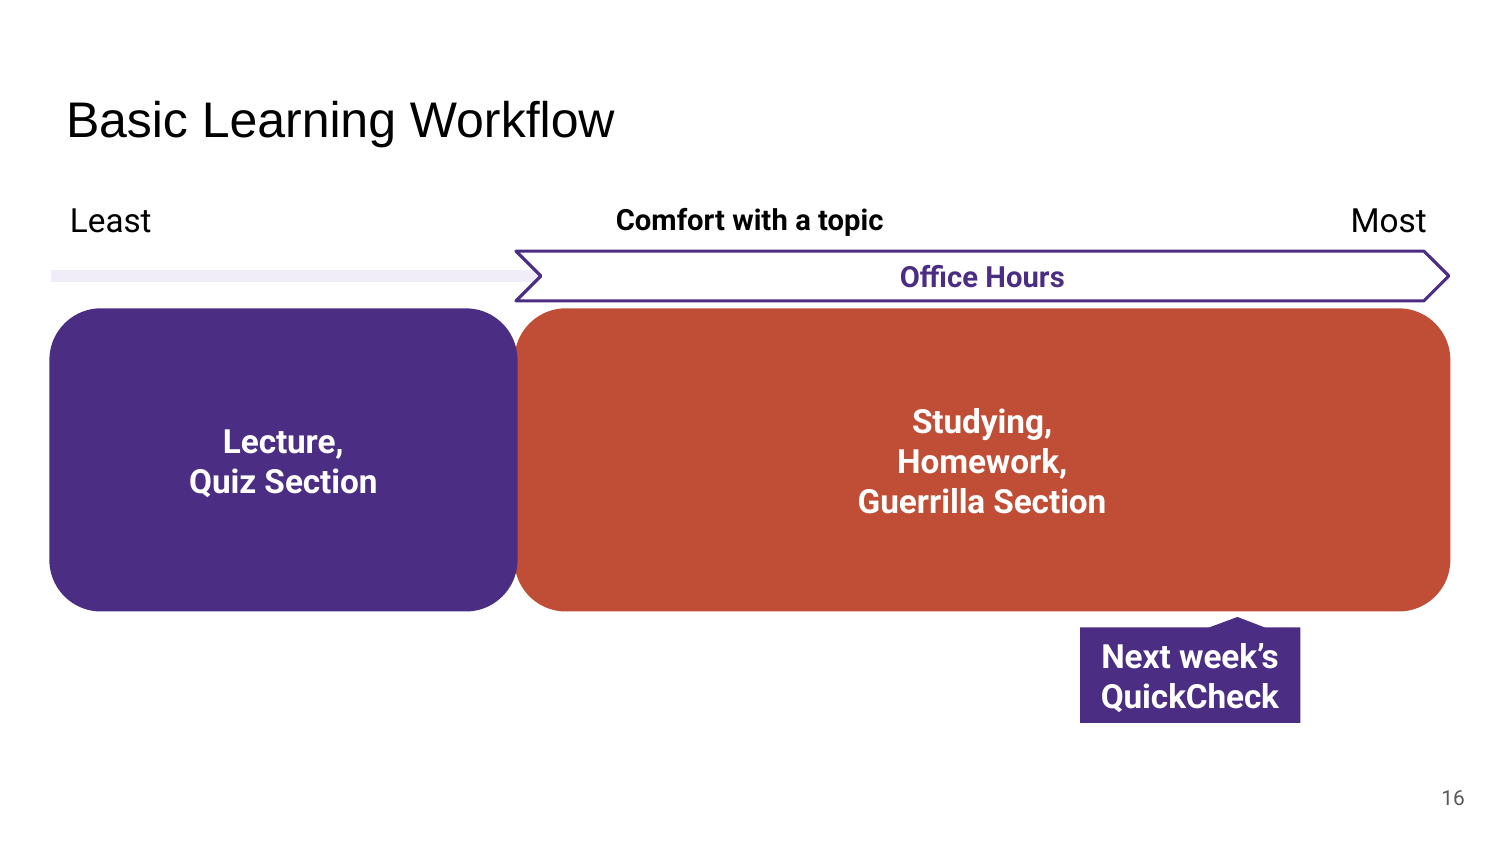

# Basic Learning Workflow
Comfort with a topic
Least
Most
Office Hours
Studying,
Homework,
Guerrilla Section
Lecture,
Quiz Section
Next week’s QuickCheck
16